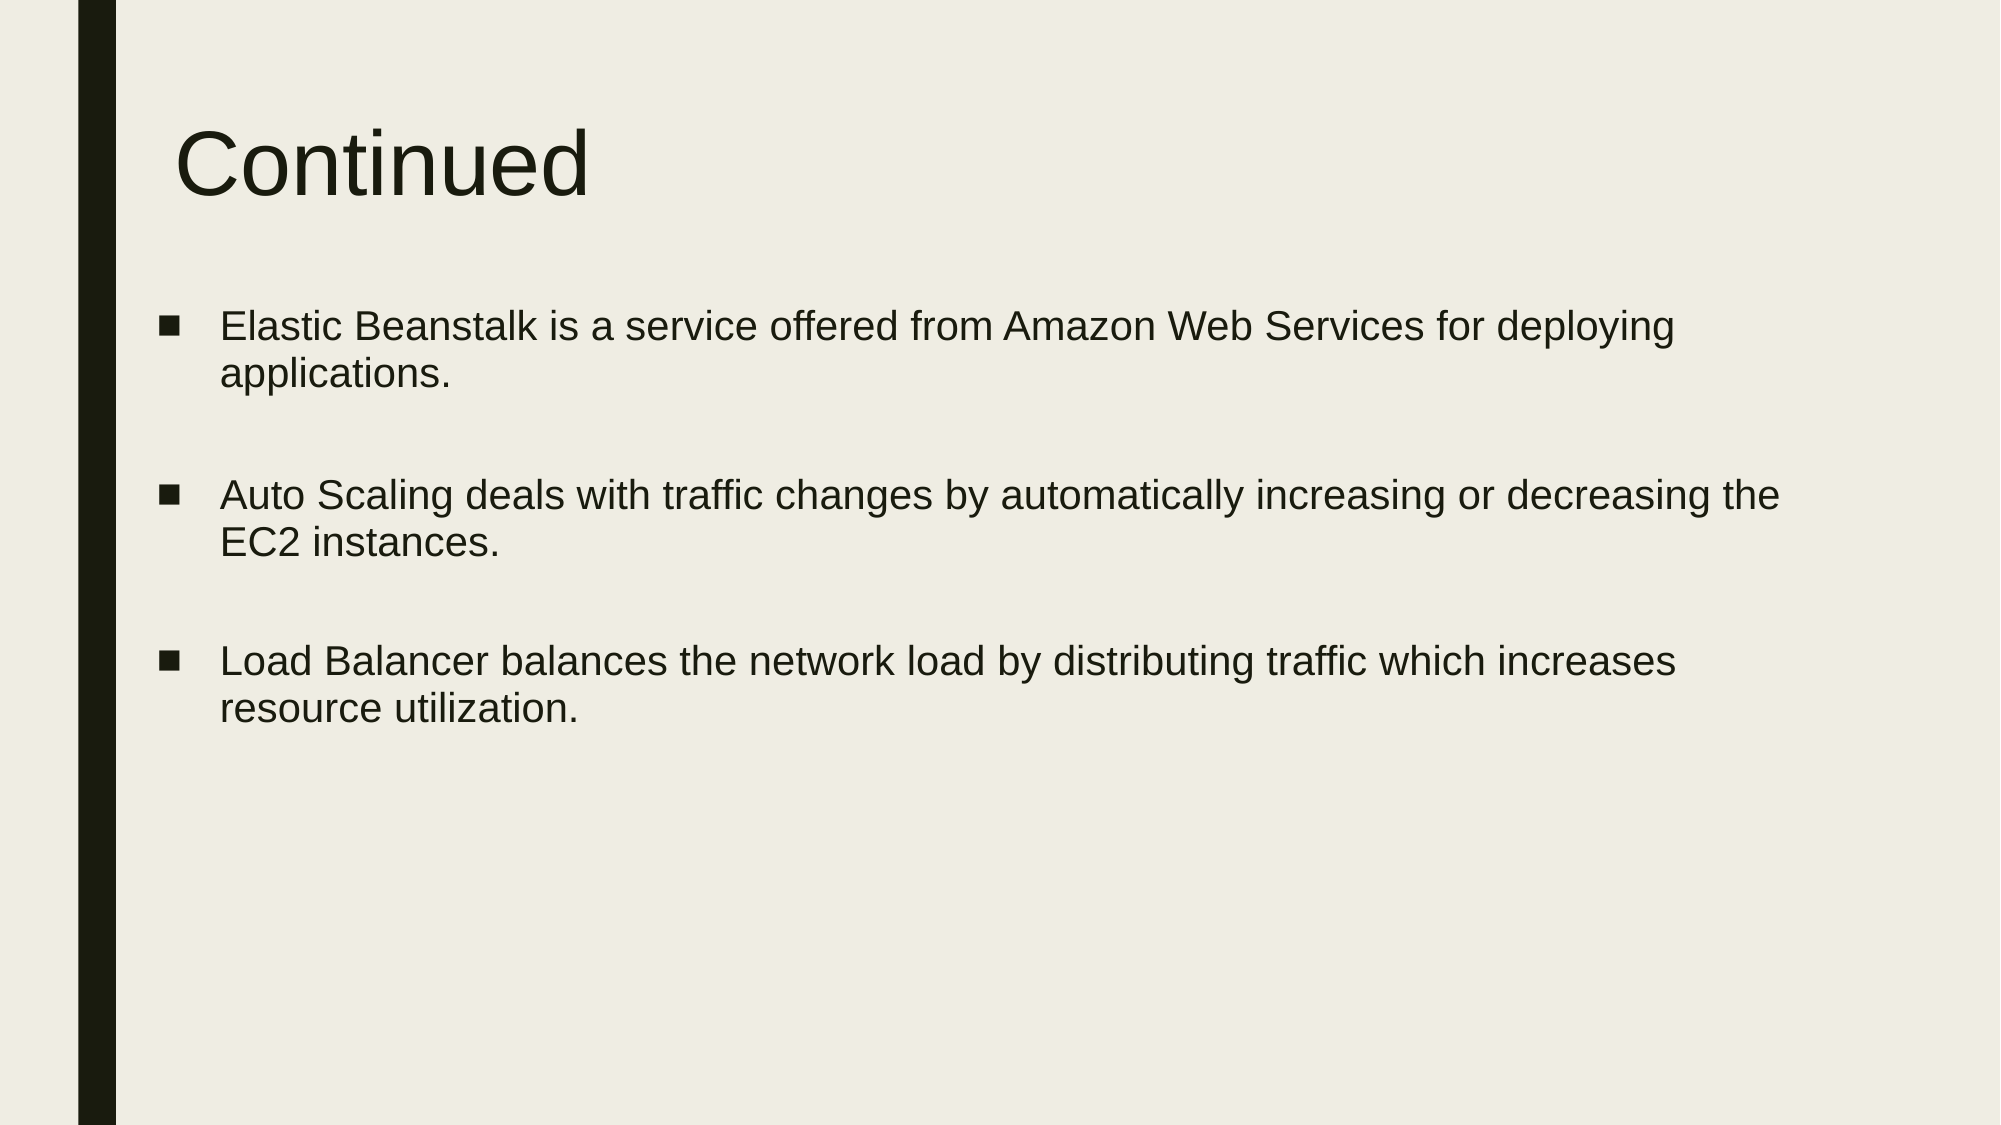

# Continued
Elastic Beanstalk is a service offered from Amazon Web Services for deploying applications.
Auto Scaling deals with traffic changes by automatically increasing or decreasing the EC2 instances.
Load Balancer balances the network load by distributing traffic which increases resource utilization.